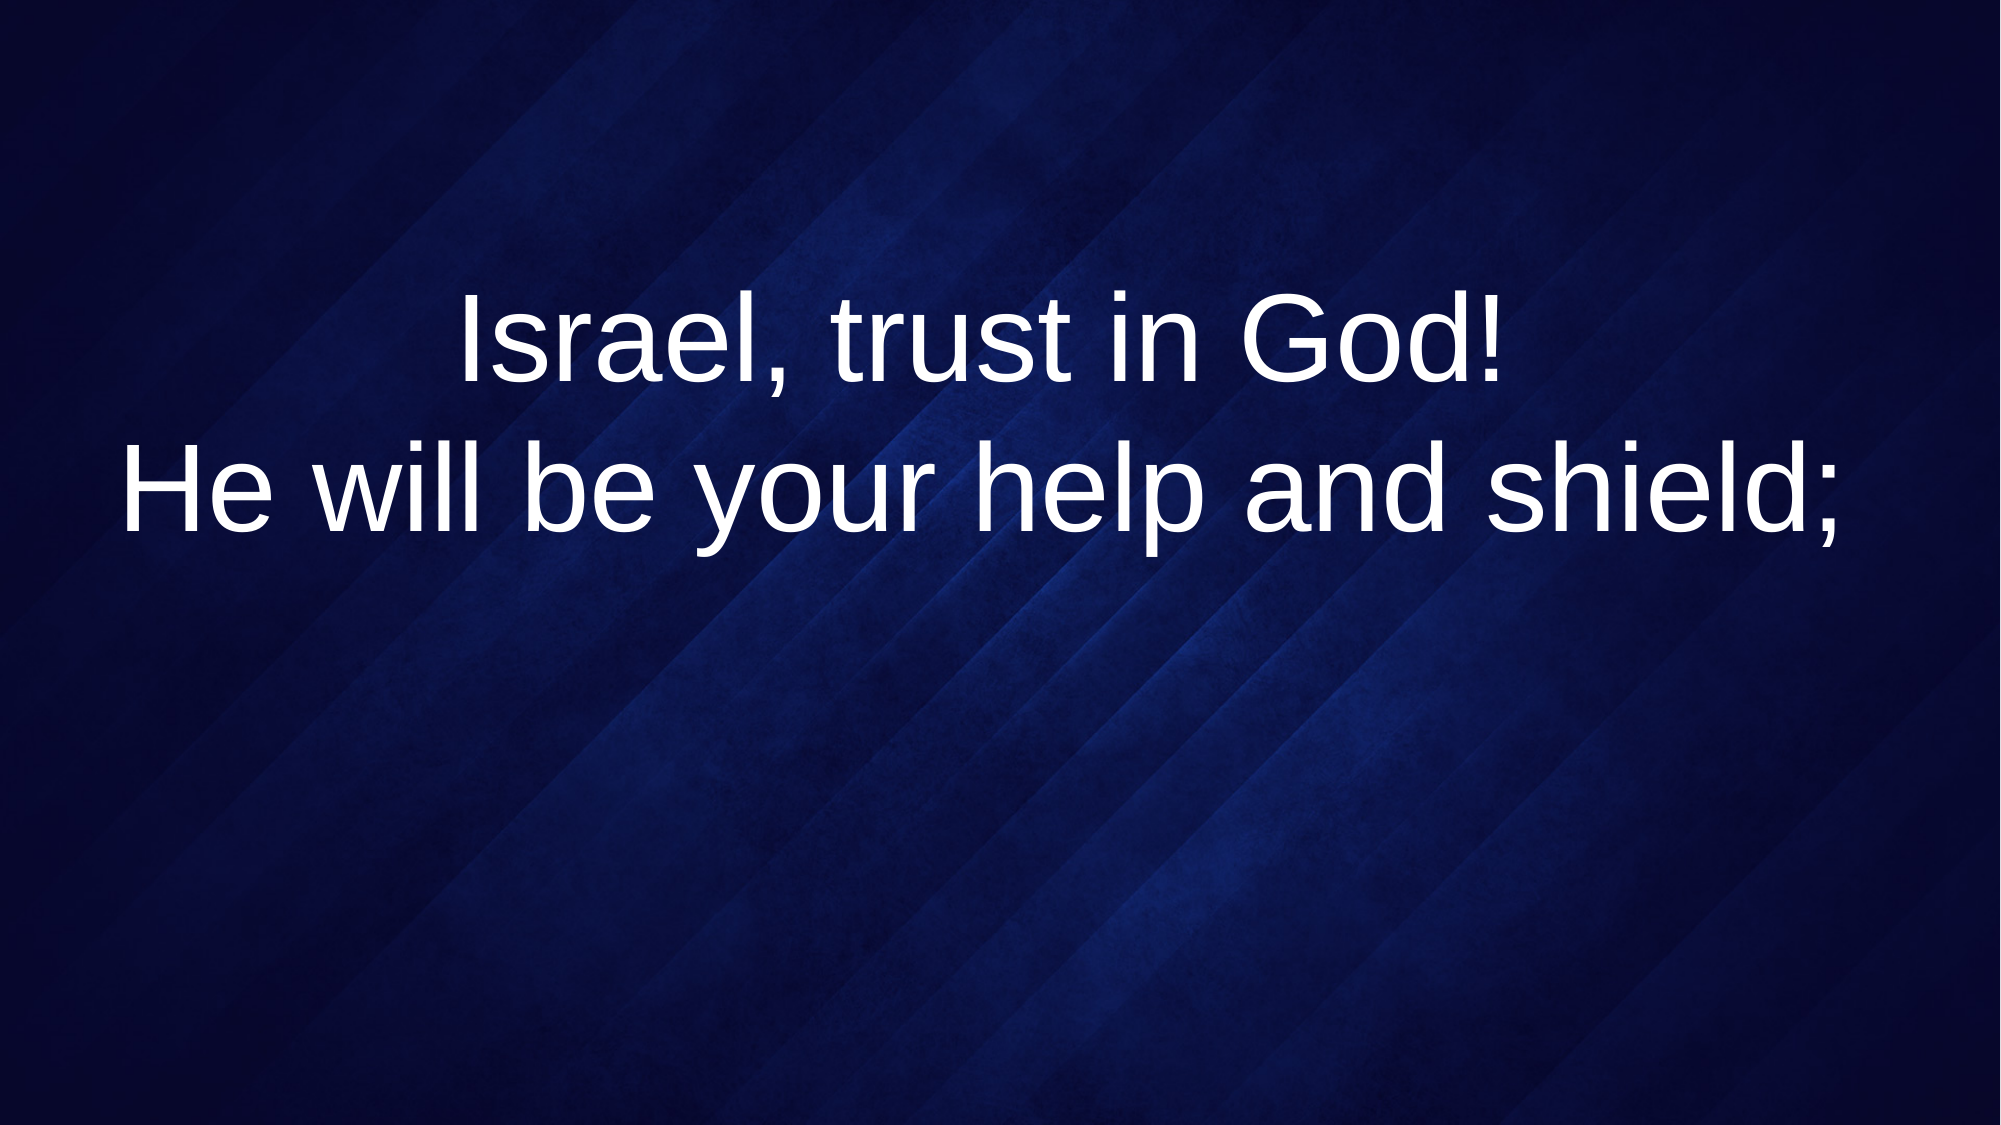

# Israel, trust in God! He will be your help and shield;